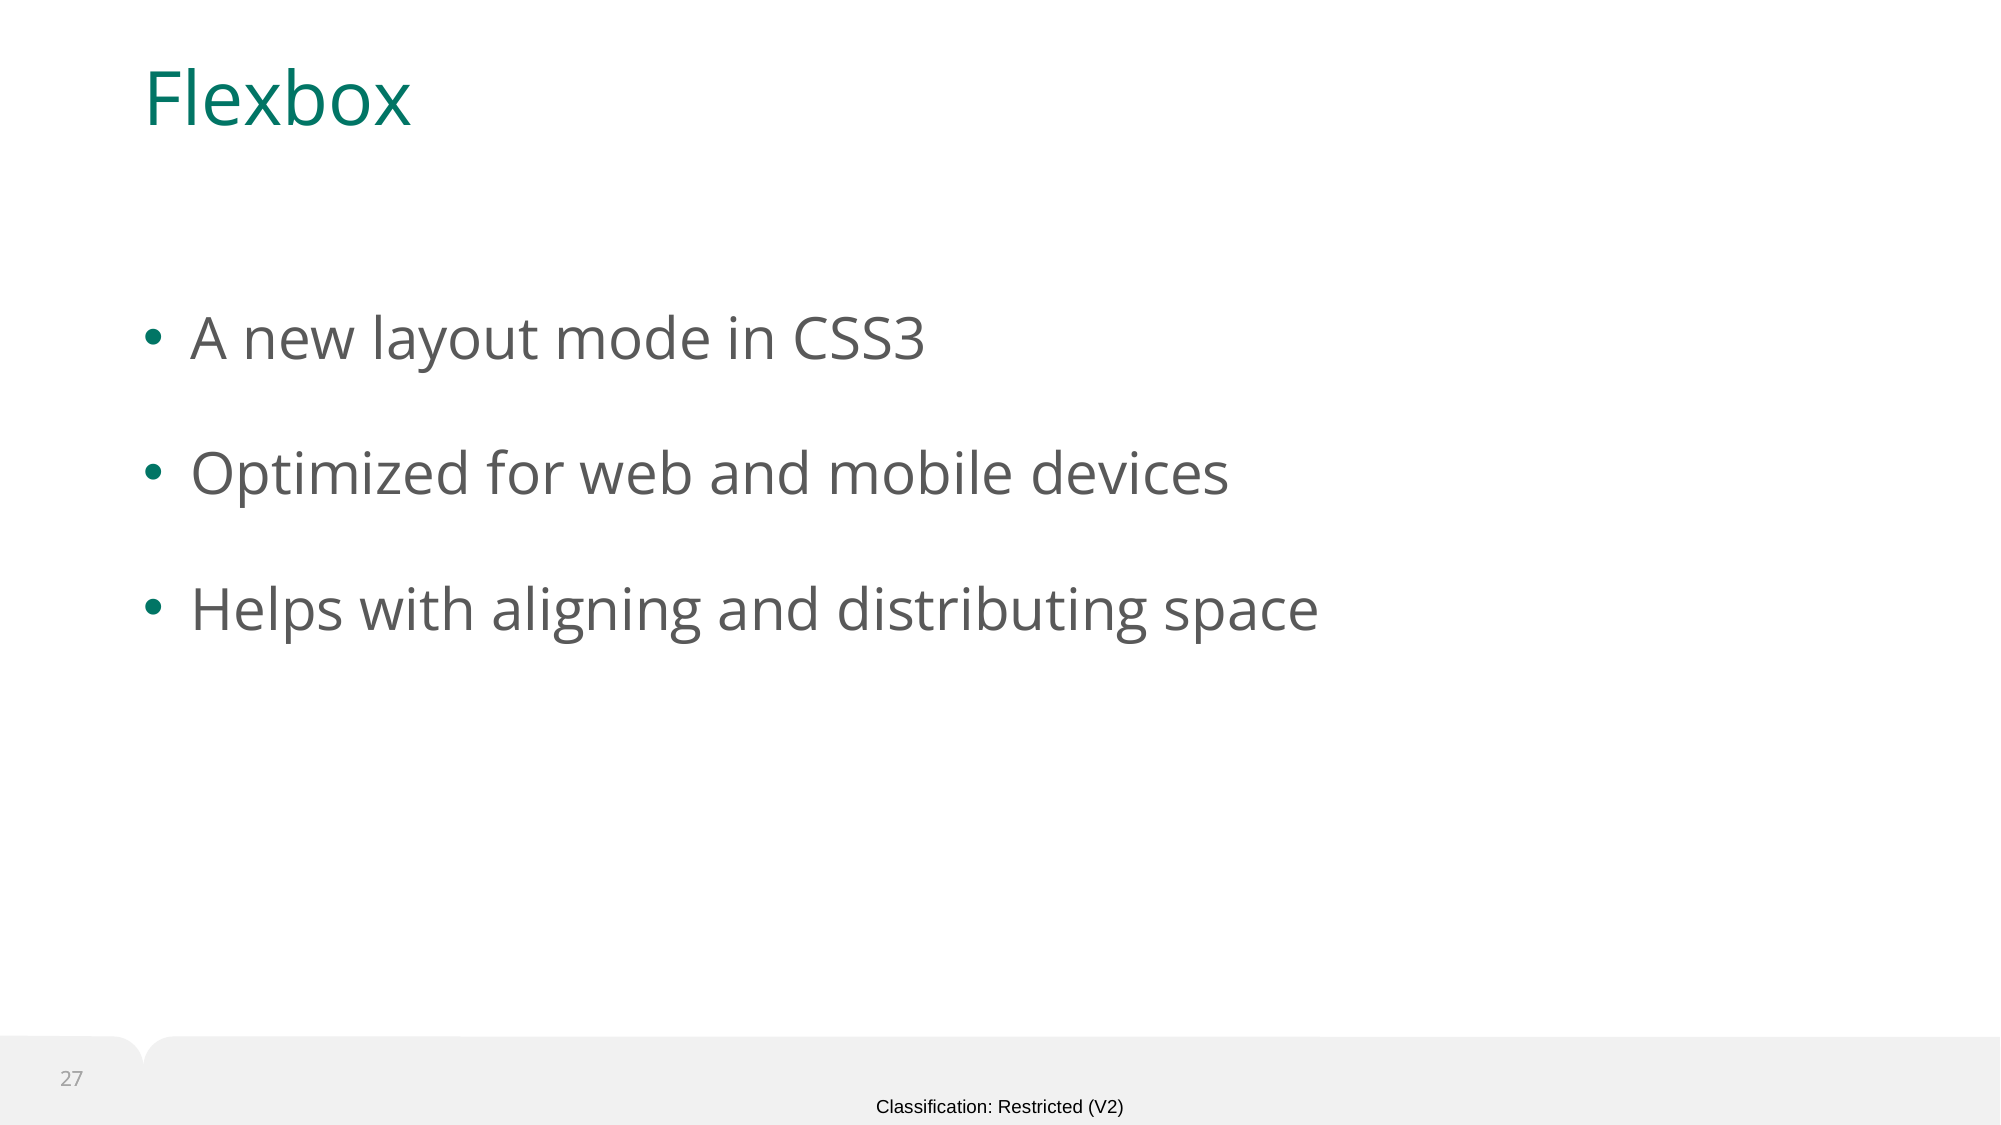

# Flexbox
A new layout mode in CSS3
Optimized for web and mobile devices
Helps with aligning and distributing space

27
27